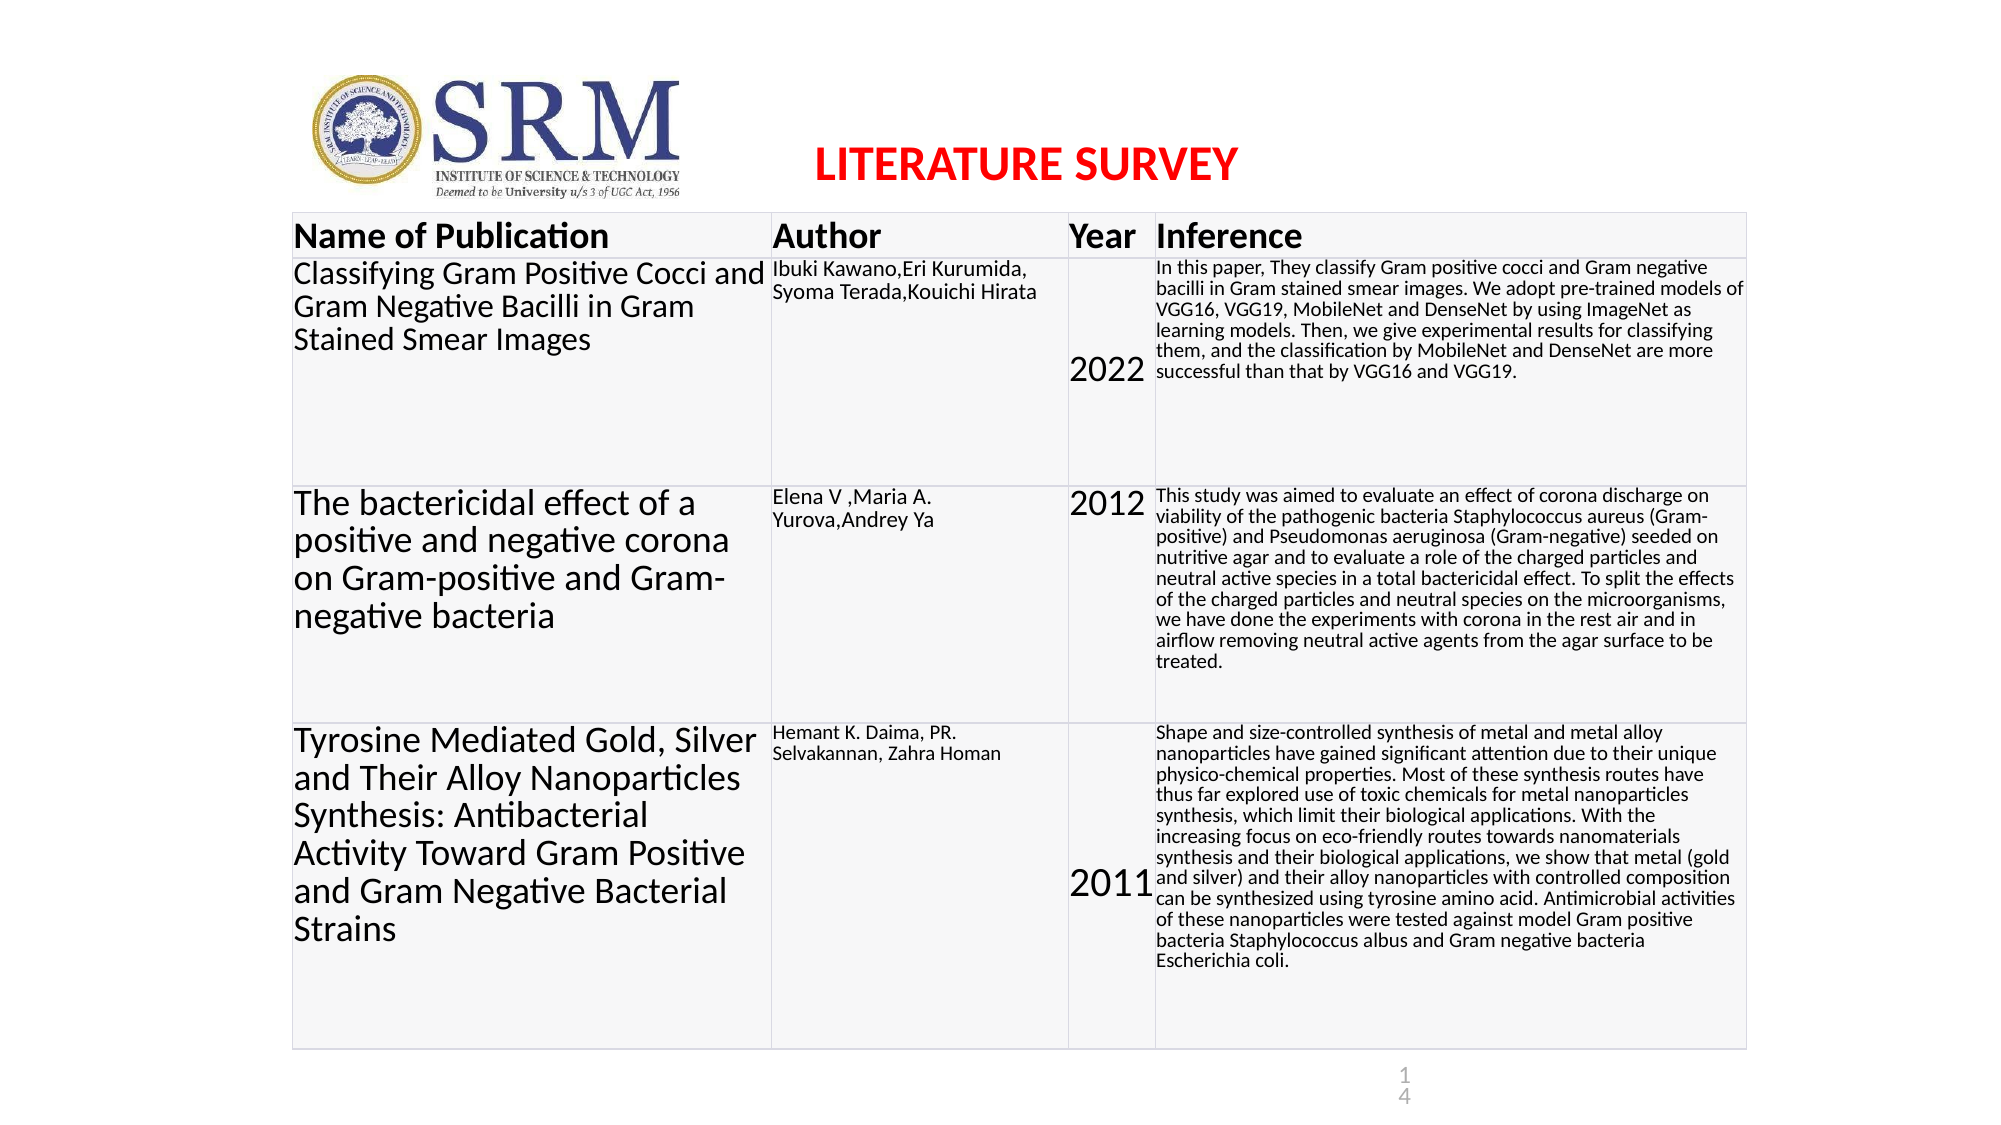

LITERATURE SURVEY
| Name of Publication | Author | Year | Inference |
| --- | --- | --- | --- |
| Classifying Gram Positive Cocci and Gram Negative Bacilli in Gram Stained Smear Images | Ibuki Kawano,Eri Kurumida, Syoma Terada,Kouichi Hirata | 2022 | In this paper, They classify Gram positive cocci and Gram negative bacilli in Gram stained smear images. We adopt pre-trained models of VGG16, VGG19, MobileNet and DenseNet by using ImageNet as learning models. Then, we give experimental results for classifying them, and the classification by MobileNet and DenseNet are more successful than that by VGG16 and VGG19. |
| The bactericidal effect of a positive and negative corona on Gram-positive and Gram-negative bacteria | Elena V ,Maria A. Yurova,Andrey Ya | 2012 | This study was aimed to evaluate an effect of corona discharge on viability of the pathogenic bacteria Staphylococcus aureus (Gram-positive) and Pseudomonas aeruginosa (Gram-negative) seeded on nutritive agar and to evaluate a role of the charged particles and neutral active species in a total bactericidal effect. To split the effects of the charged particles and neutral species on the microorganisms, we have done the experiments with corona in the rest air and in airflow removing neutral active agents from the agar surface to be treated. |
| Tyrosine Mediated Gold, Silver and Their Alloy Nanoparticles Synthesis: Antibacterial Activity Toward Gram Positive and Gram Negative Bacterial Strains | Hemant K. Daima, PR. Selvakannan, Zahra Homan | 2011 | Shape and size-controlled synthesis of metal and metal alloy nanoparticles have gained significant attention due to their unique physico-chemical properties. Most of these synthesis routes have thus far explored use of toxic chemicals for metal nanoparticles synthesis, which limit their biological applications. With the increasing focus on eco-friendly routes towards nanomaterials synthesis and their biological applications, we show that metal (gold and silver) and their alloy nanoparticles with controlled composition can be synthesized using tyrosine amino acid. Antimicrobial activities of these nanoparticles were tested against model Gram positive bacteria Staphylococcus albus and Gram negative bacteria Escherichia coli. |

14